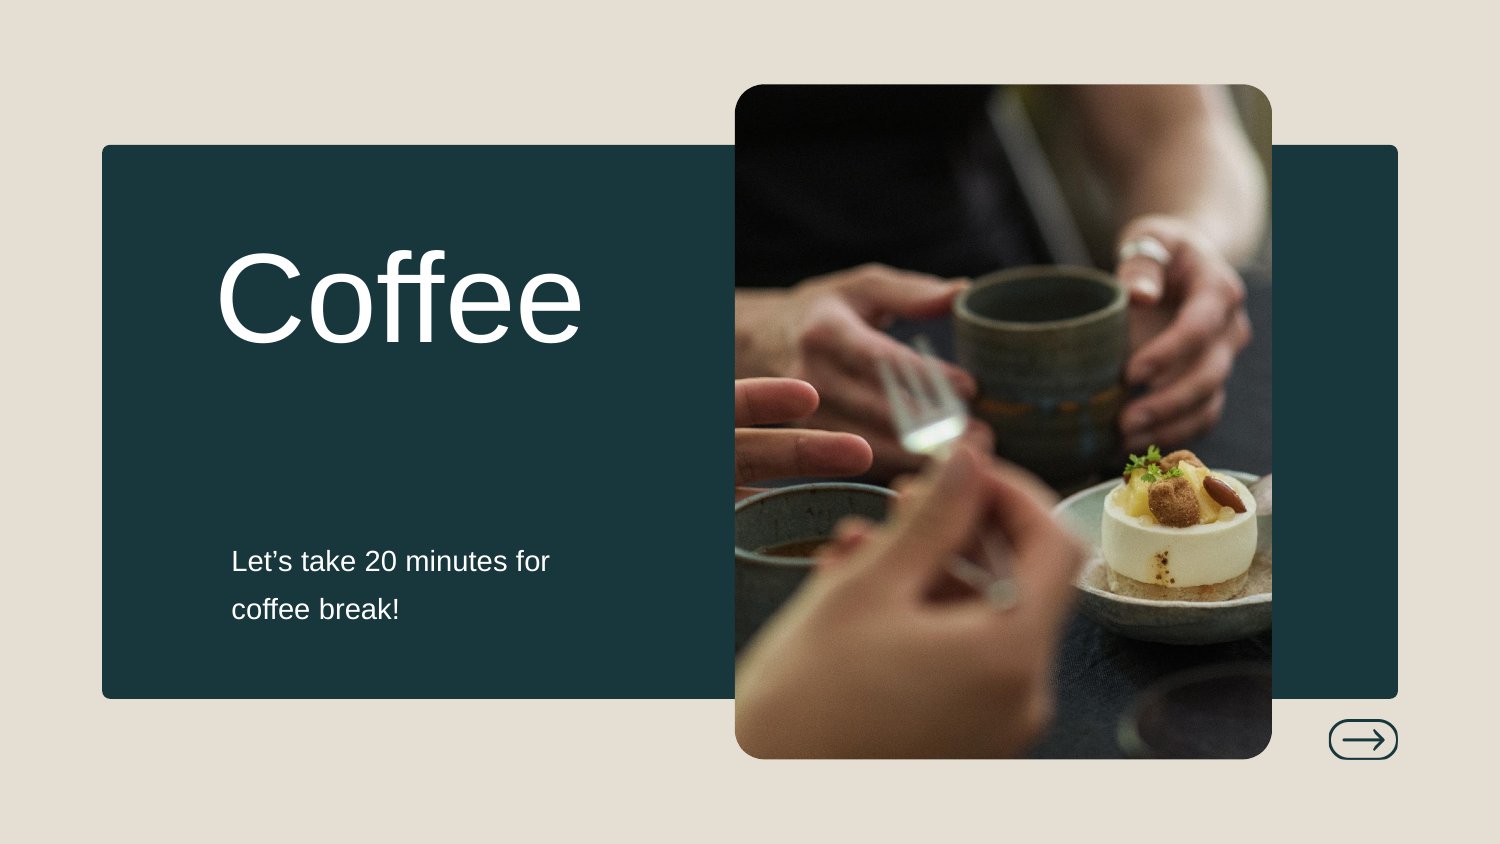

Coffee
Break
Let’s take 20 minutes for coffee break!